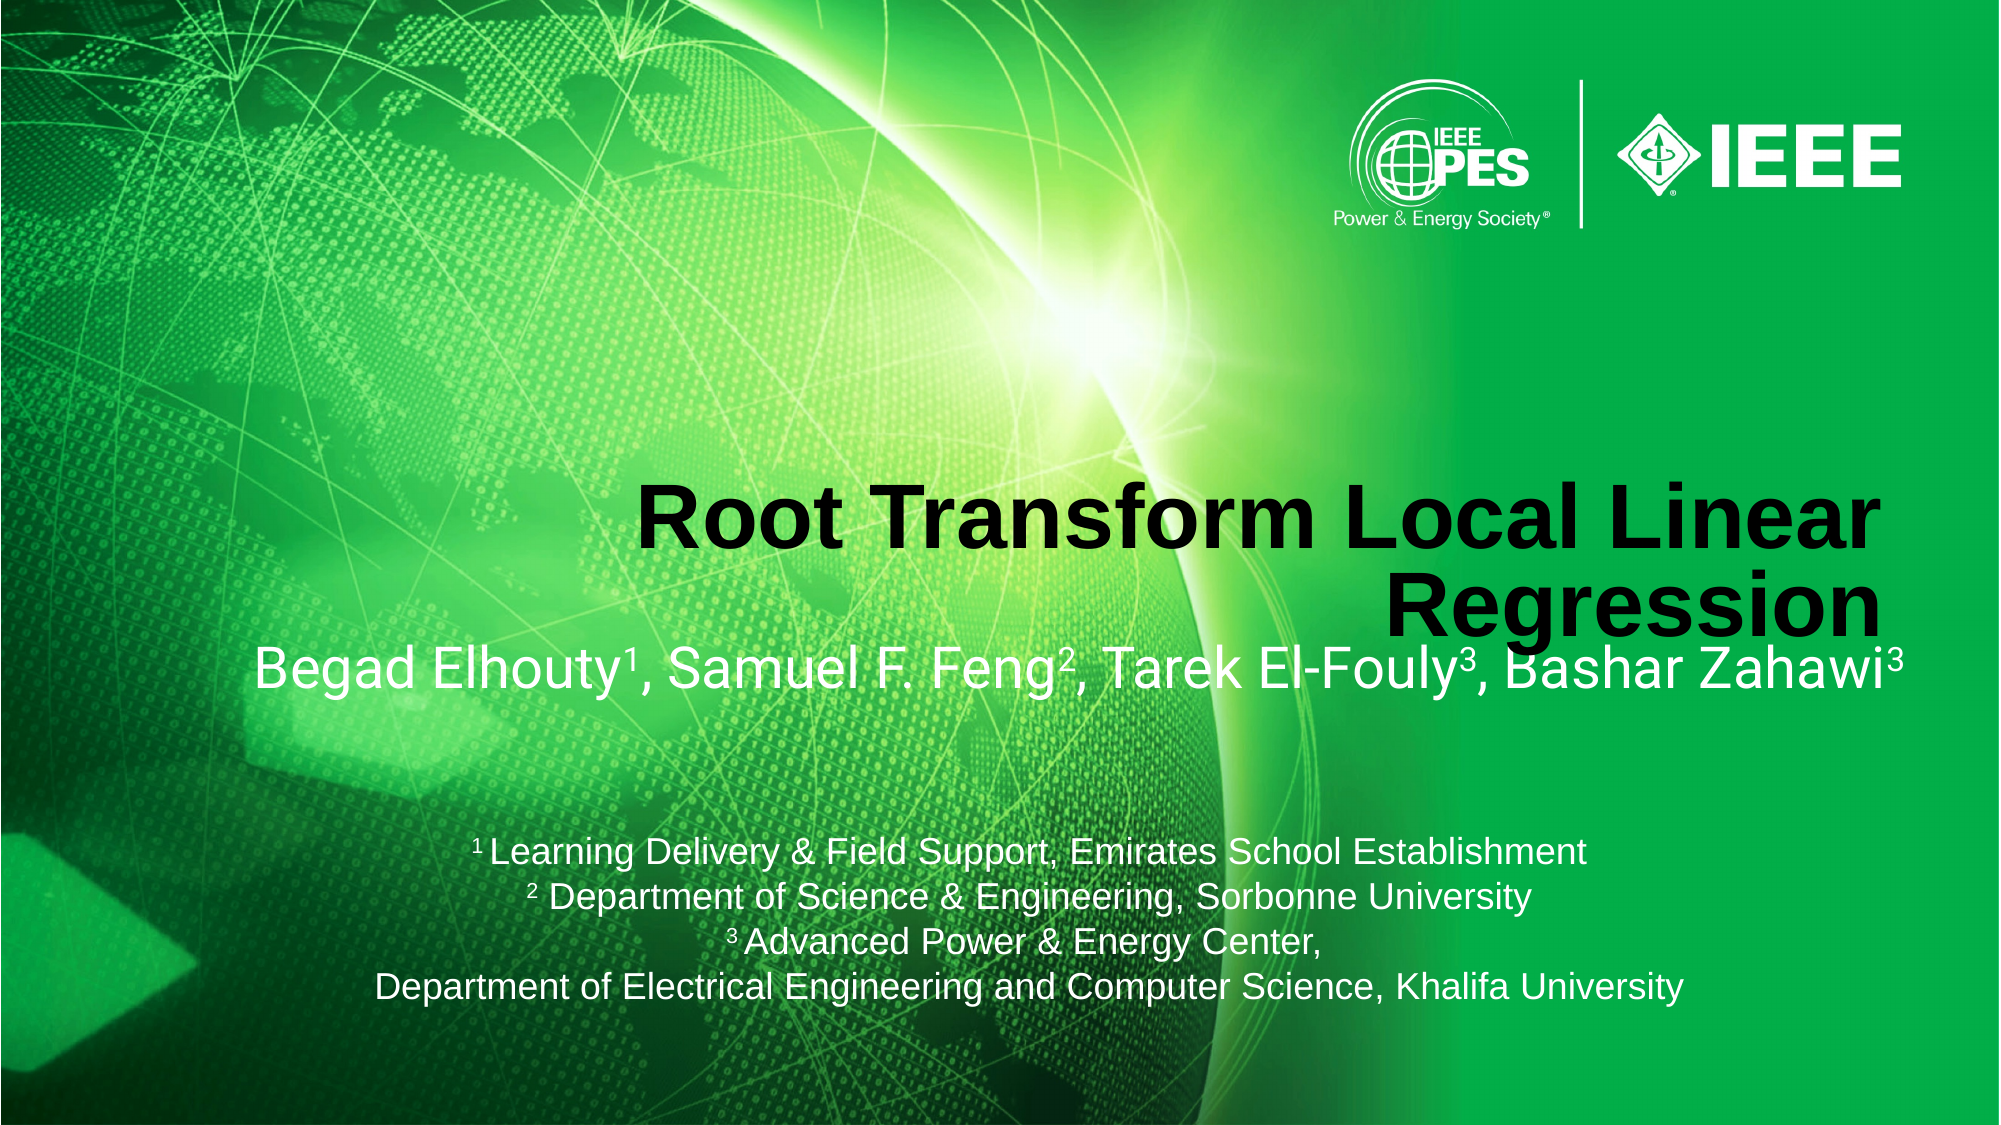

Root Transform Local Linear Regression
Begad Elhouty1, Samuel F. Feng2, Tarek El-Fouly3, Bashar Zahawi3
1 Learning Delivery & Field Support, Emirates School Establishment
2 Department of Science & Engineering, Sorbonne University
3 Advanced Power & Energy Center,
Department of Electrical Engineering and Computer Science, Khalifa University